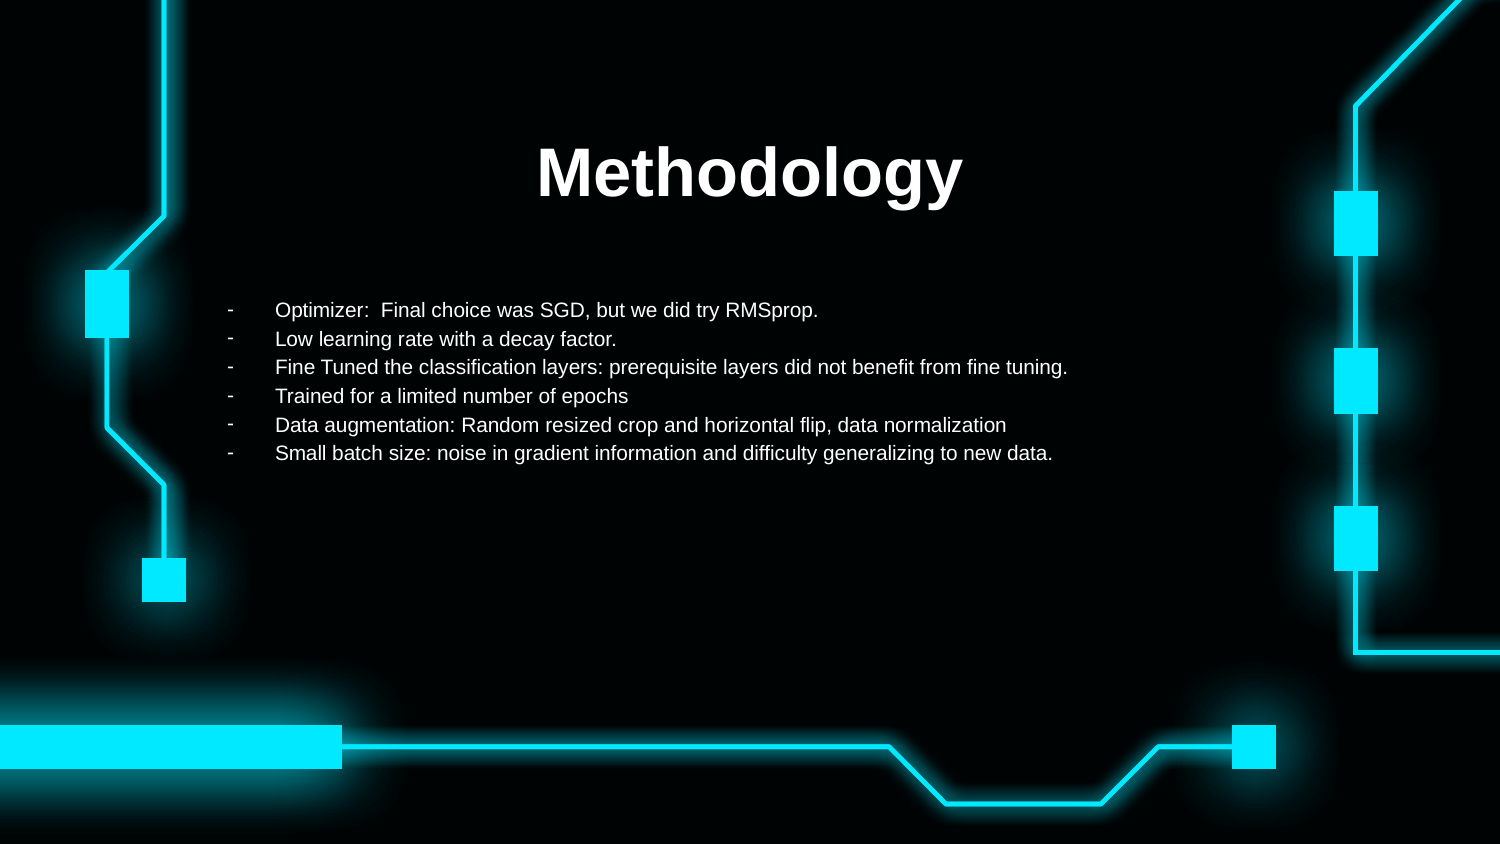

# Methodology

Optimizer:  Final choice was SGD, but we did try RMSprop.
Low learning rate with a decay factor.
Fine Tuned the classification layers: prerequisite layers did not benefit from fine tuning.
Trained for a limited number of epochs
Data augmentation: Random resized crop and horizontal flip, data normalization
Small batch size: noise in gradient information and difficulty generalizing to new data.